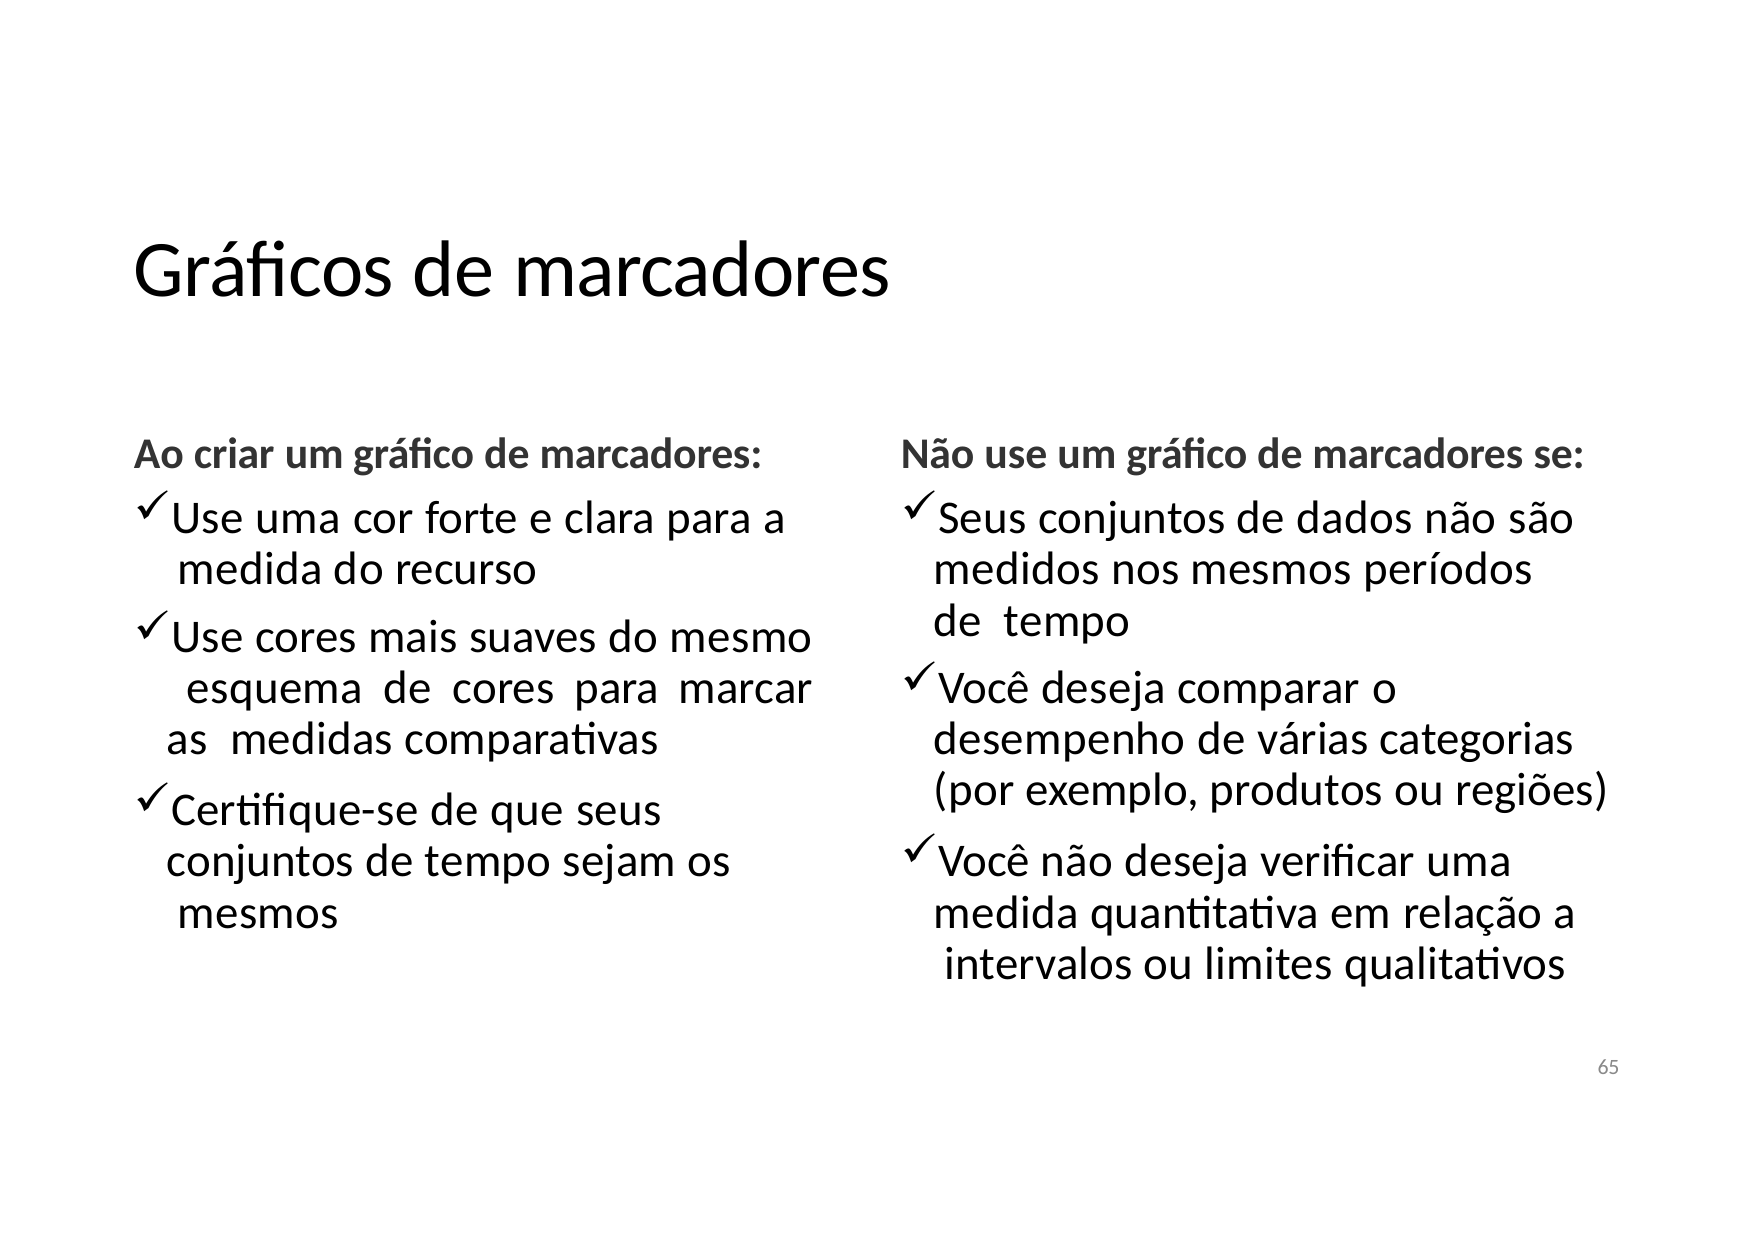

# Gráficos de marcadores
Ao criar um gráfico de marcadores:
Use uma cor forte e clara para a  medida do recurso
Use cores mais suaves do mesmo  esquema de cores para marcar as  medidas comparativas
Certifique-se de que seus  conjuntos de tempo sejam os  mesmos
Não use um gráfico de marcadores se:
Seus conjuntos de dados não são  medidos nos mesmos períodos de  tempo
Você deseja comparar o  desempenho de várias categorias  (por exemplo, produtos ou regiões)
Você não deseja verificar uma  medida quantitativa em relação a  intervalos ou limites qualitativos
65